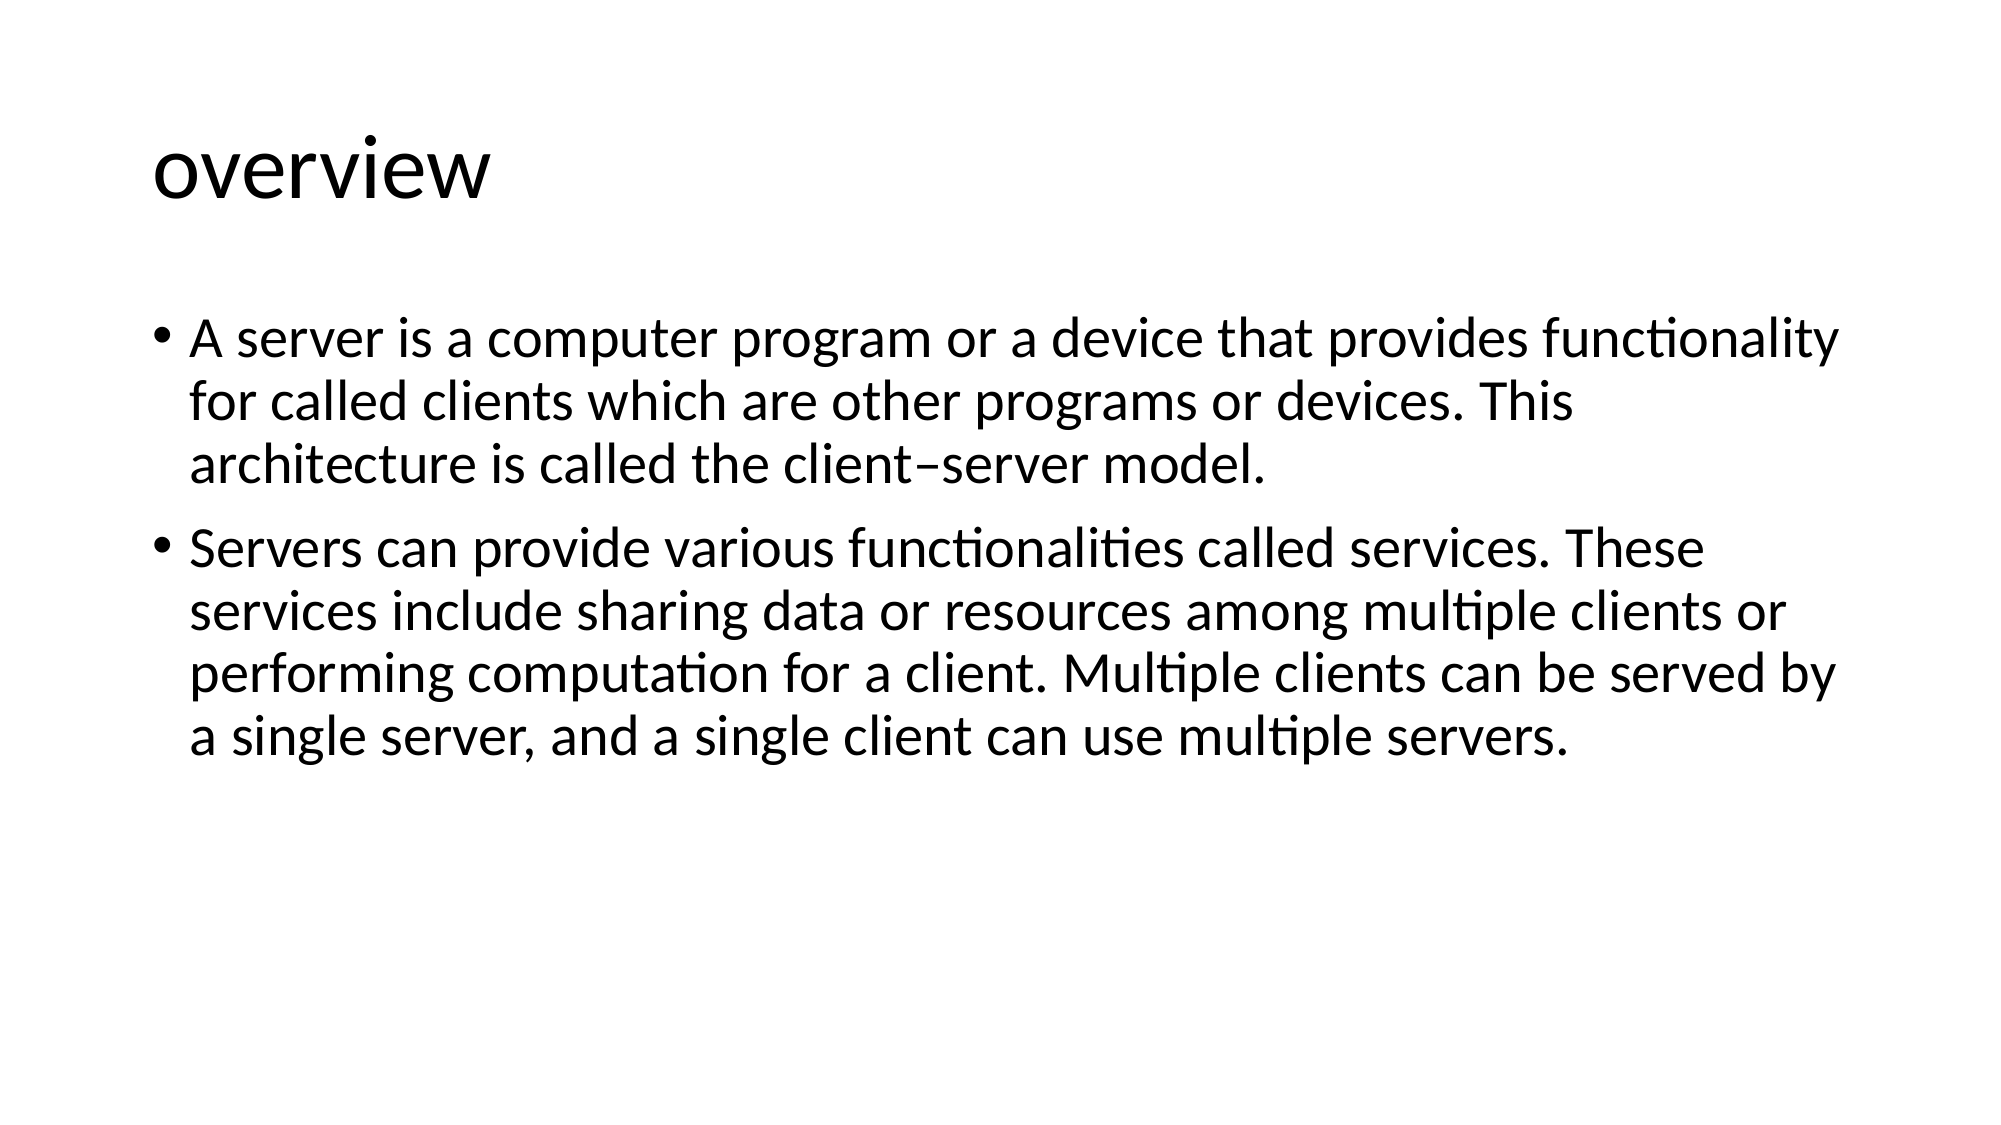

# overview
A server is a computer program or a device that provides functionality for called clients which are other programs or devices. This architecture is called the client–server model.
Servers can provide various functionalities called services. These services include sharing data or resources among multiple clients or performing computation for a client. Multiple clients can be served by a single server, and a single client can use multiple servers.